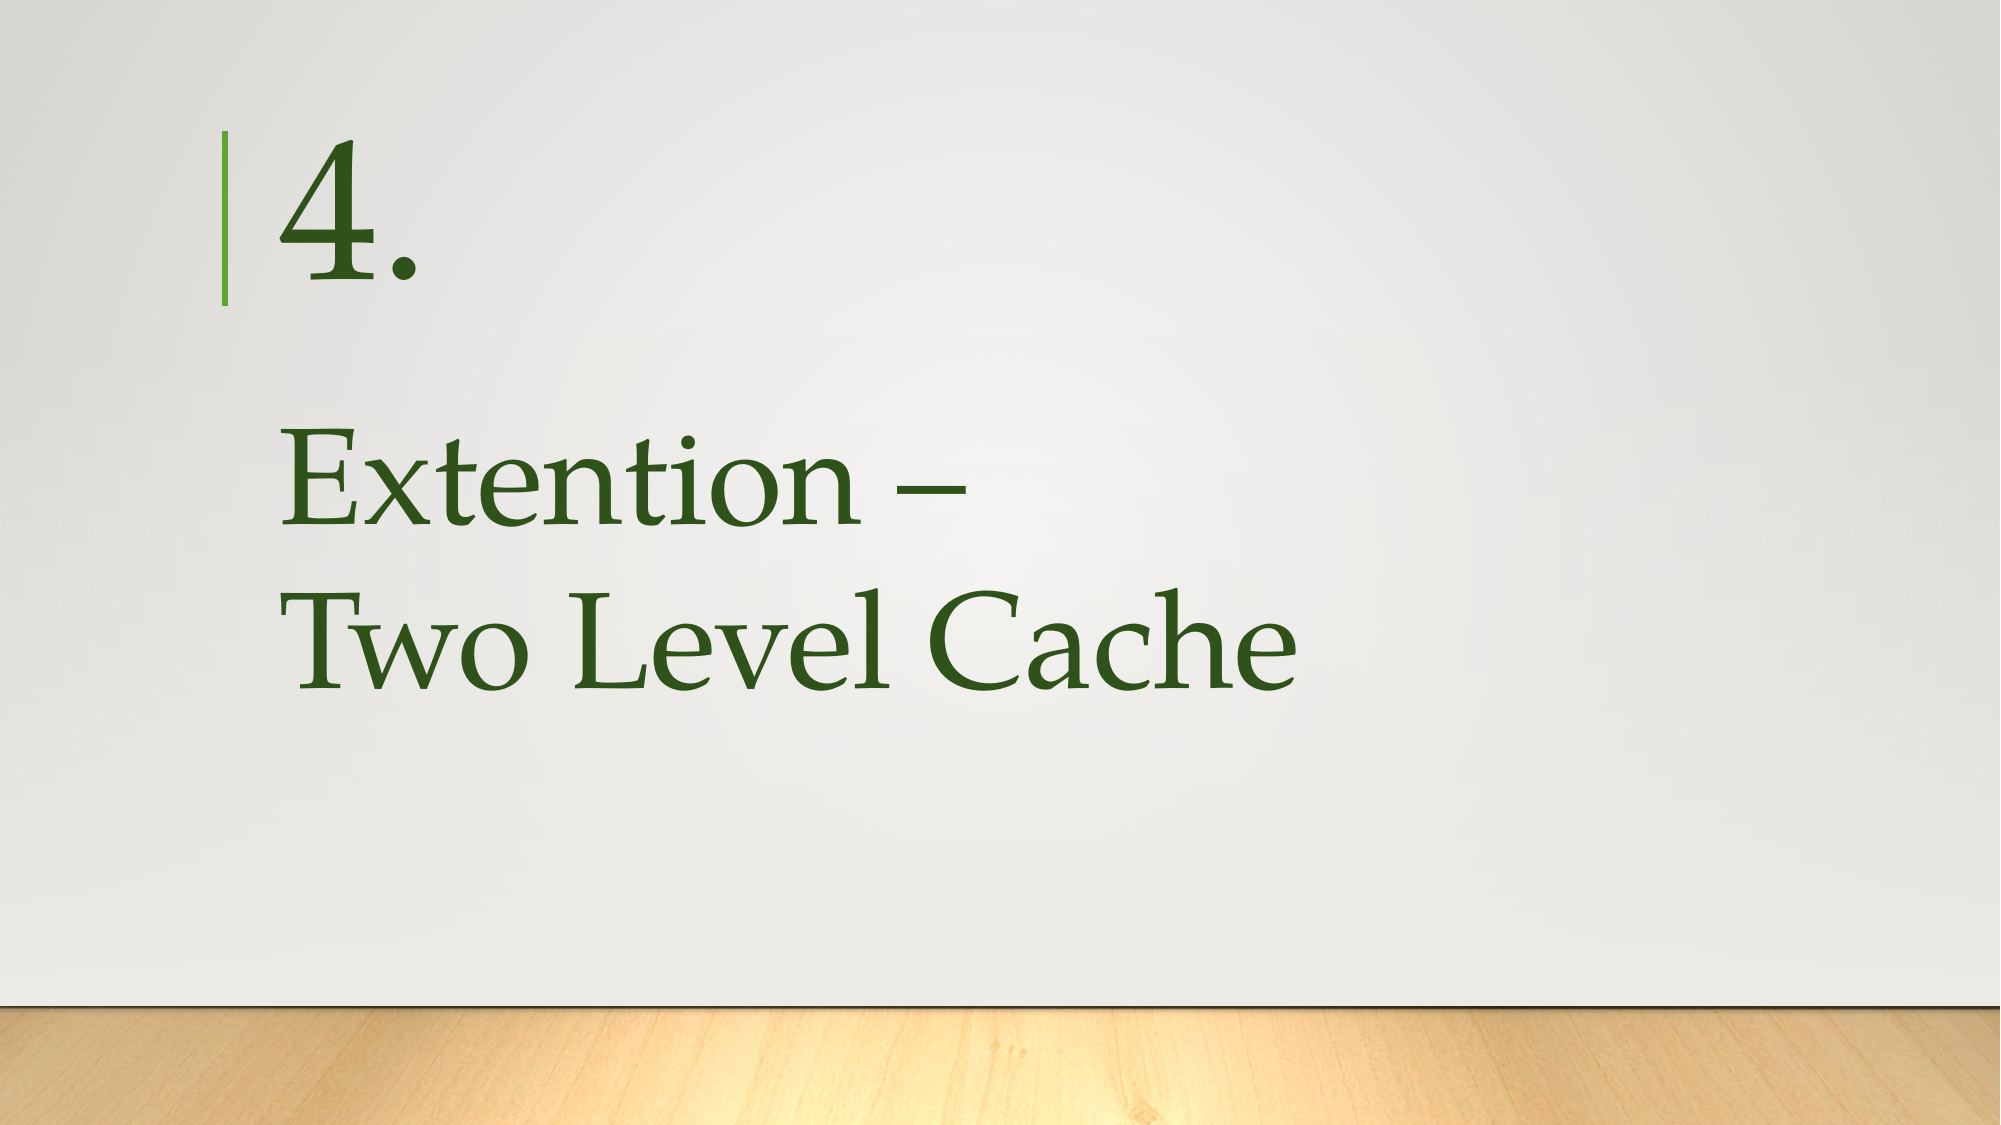

# 4.
Extention –
Two Level Cache